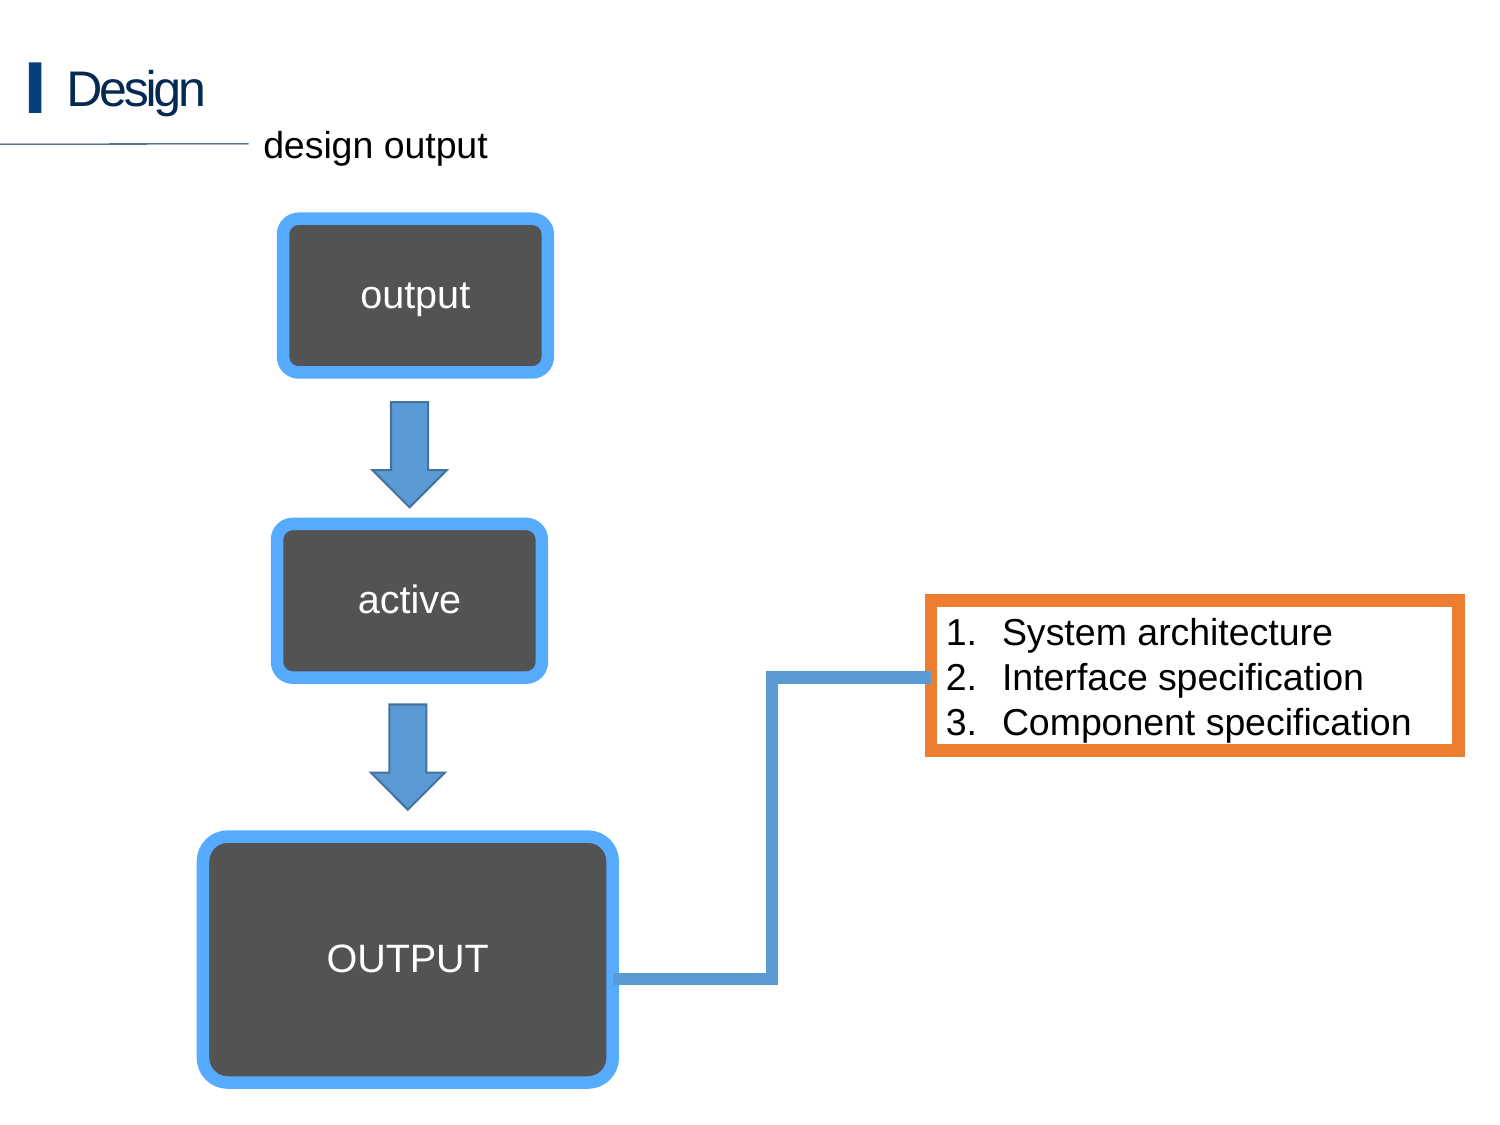

Design

design output
output

active
System architecture
Interface specification
Component specification

OUTPUT